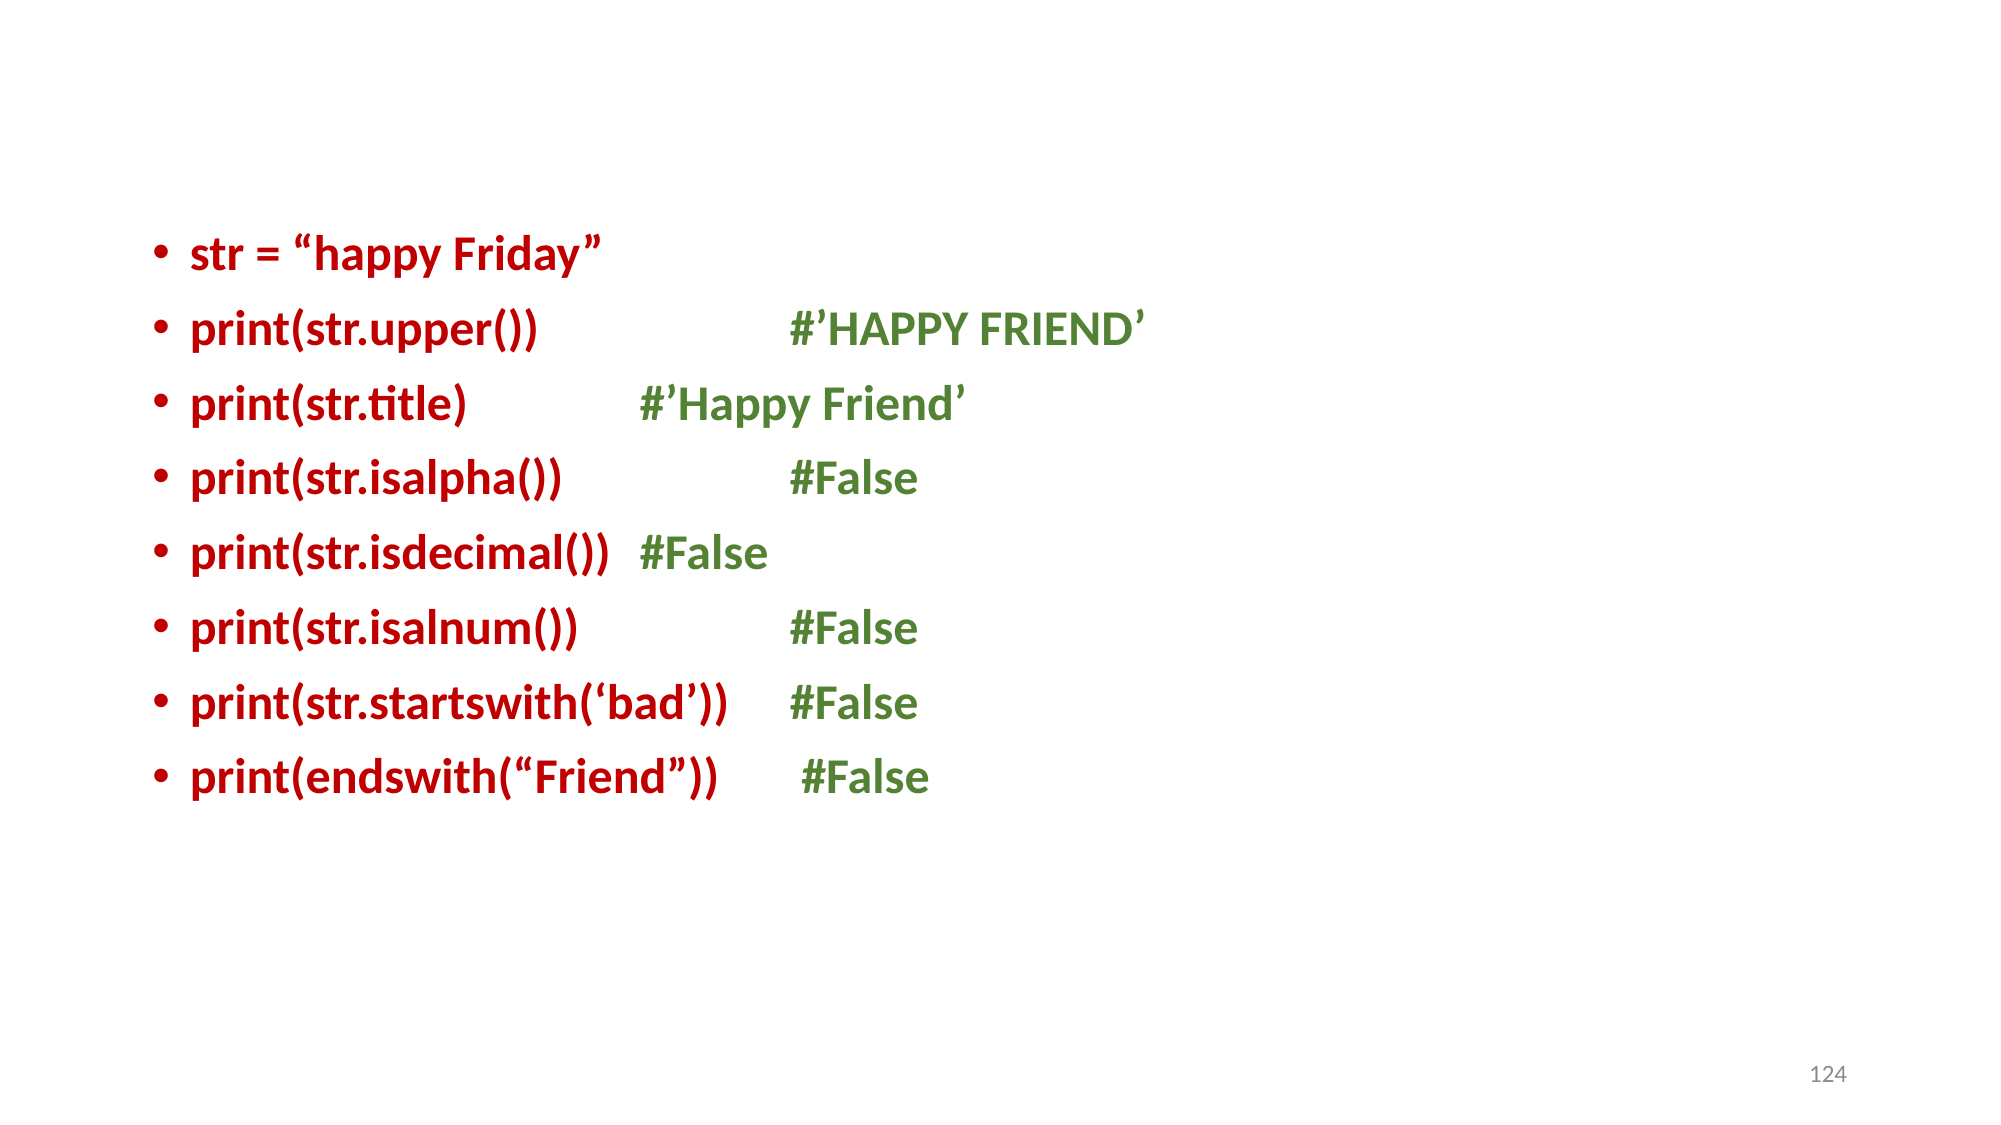

#
str = “happy Friday”
print(str.upper()) 		#’HAPPY FRIEND’
print(str.title) 		#’Happy Friend’
print(str.isalpha()) 		#False
print(str.isdecimal()) 	#False
print(str.isalnum()) 		#False
print(str.startswith(‘bad’)) 	#False
print(endswith(“Friend”))	 #False
124